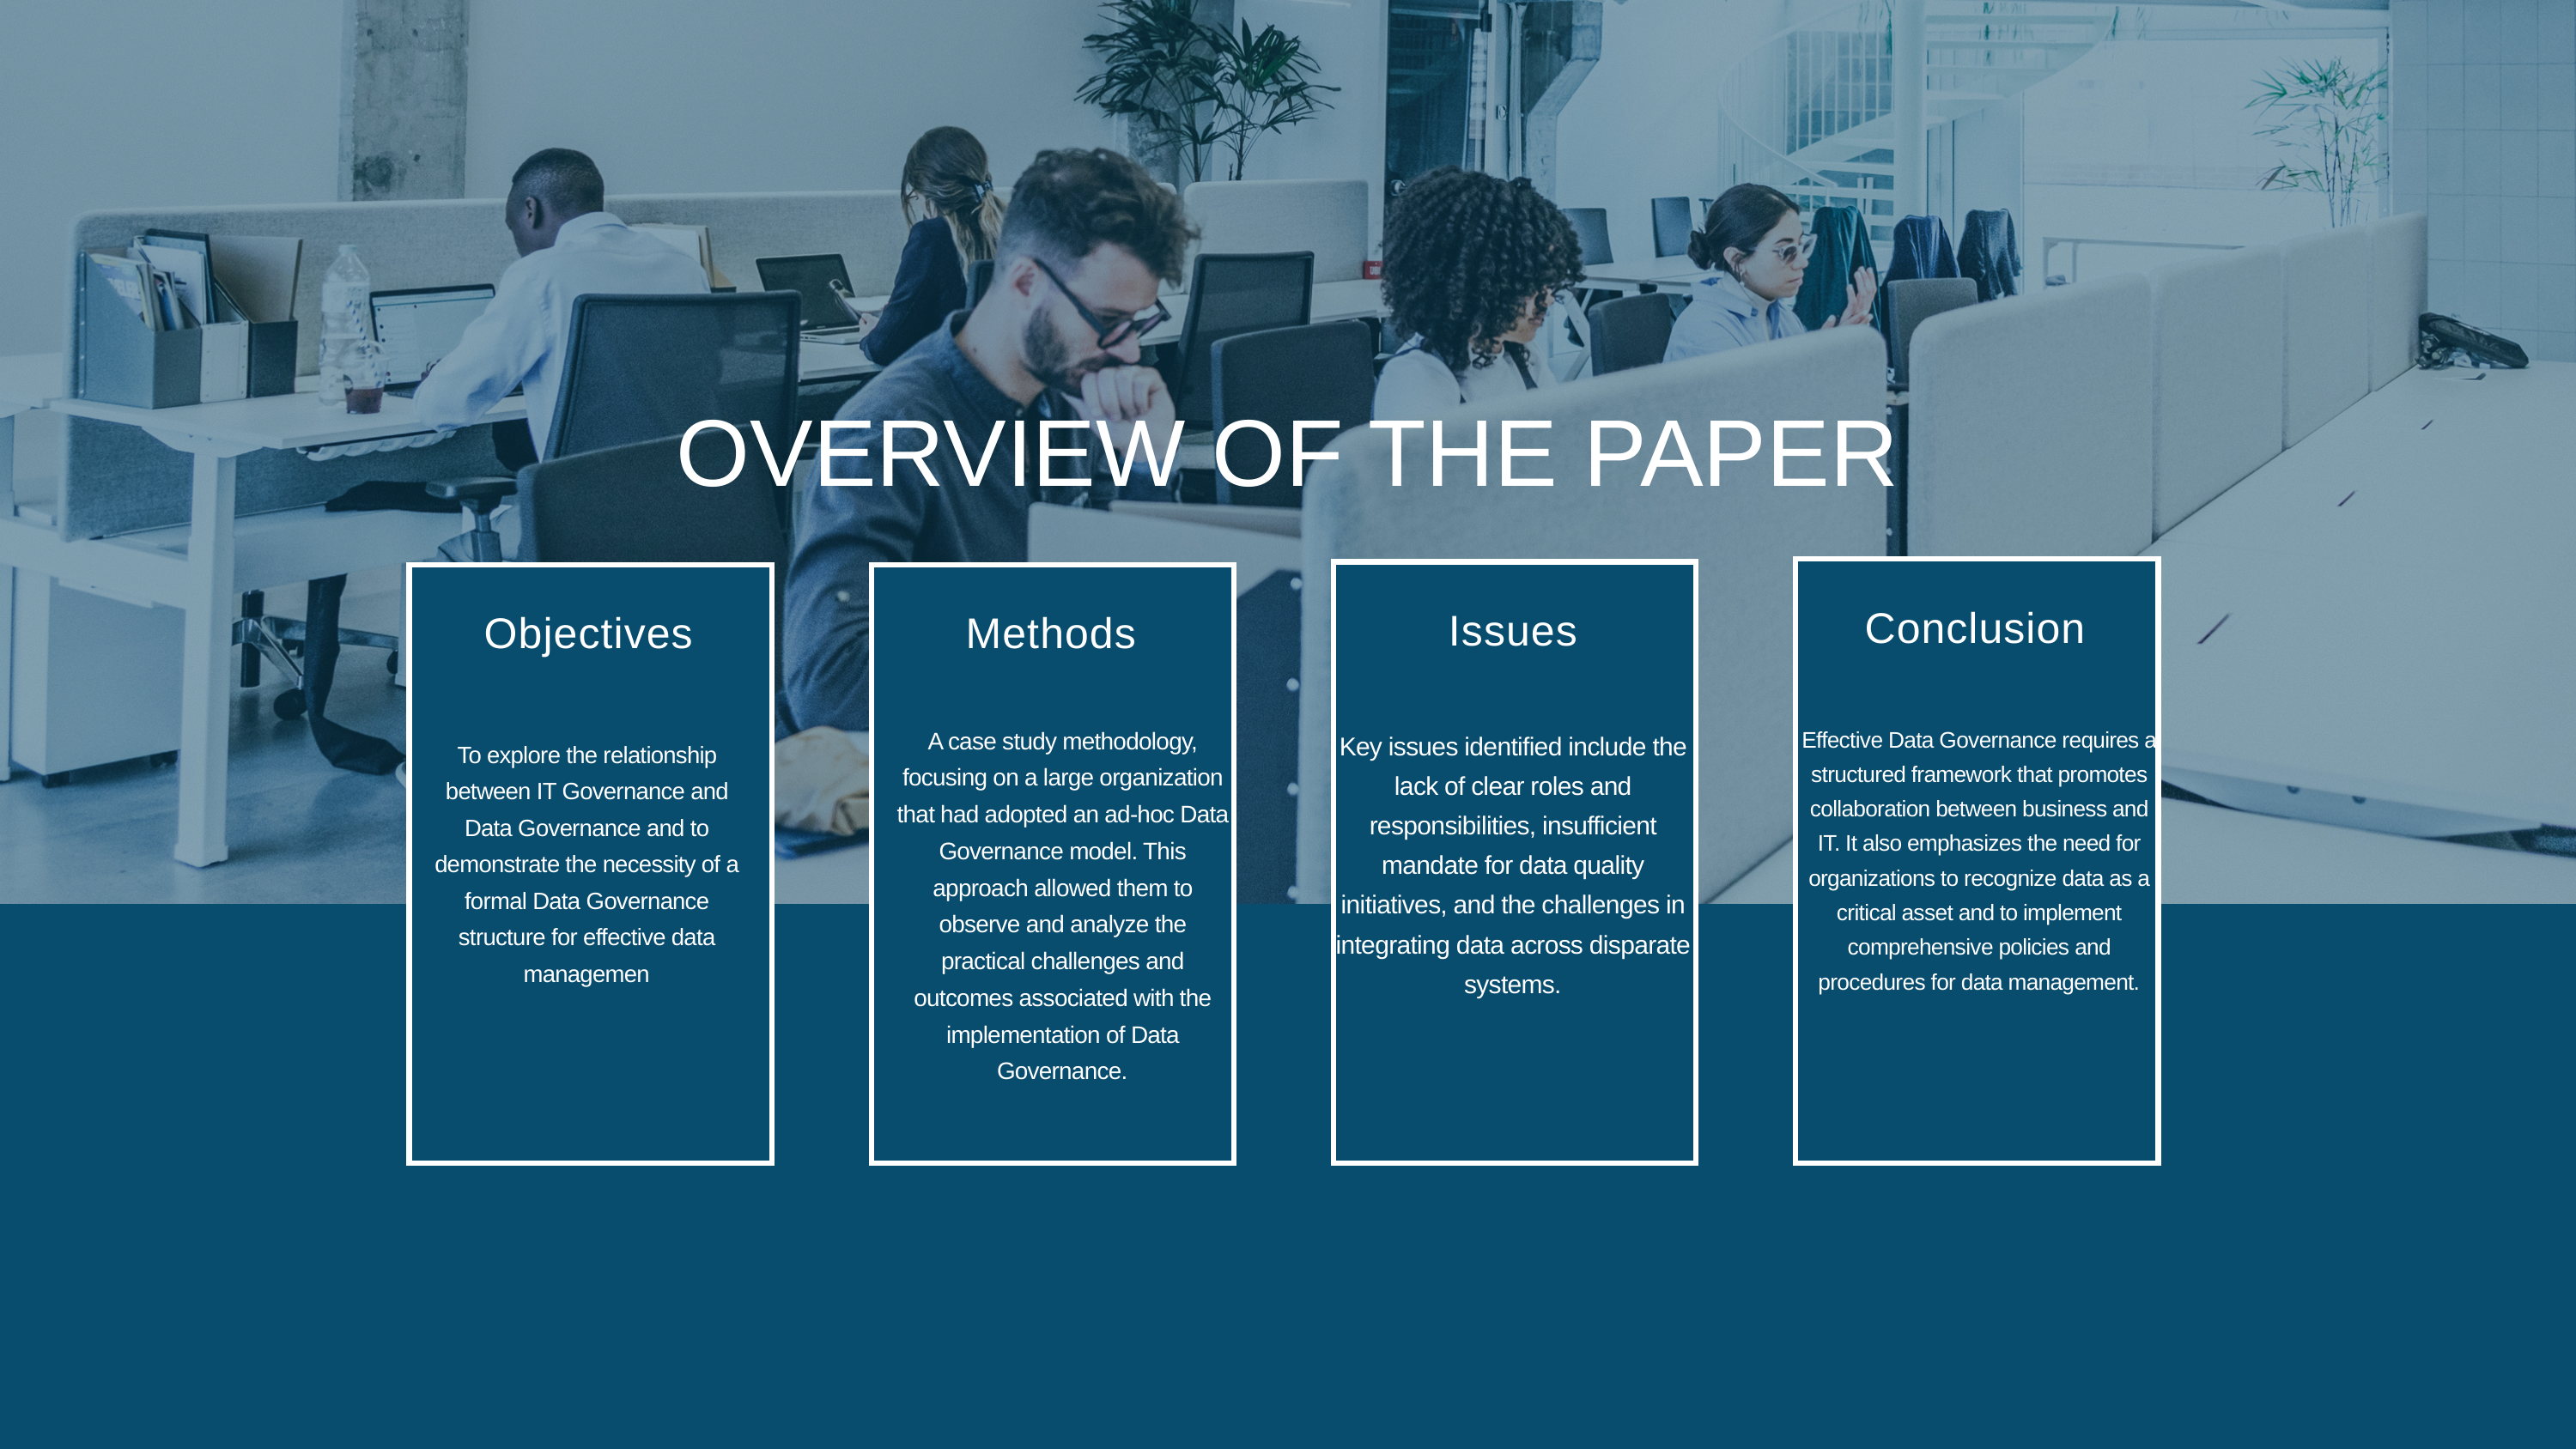

OVERVIEW OF THE PAPER

Conclusion
Issues
Objectives
Methods
A case study methodology, focusing on a large organization that had adopted an ad-hoc Data Governance model. This approach allowed them to observe and analyze the practical challenges and outcomes associated with the implementation of Data Governance.
Effective Data Governance requires a structured framework that promotes collaboration between business and IT. It also emphasizes the need for organizations to recognize data as a critical asset and to implement comprehensive policies and procedures for data management.
Key issues identified include the lack of clear roles and responsibilities, insufficient mandate for data quality initiatives, and the challenges in integrating data across disparate systems.
To explore the relationship between IT Governance and Data Governance and to demonstrate the necessity of a formal Data Governance structure for effective data managemen